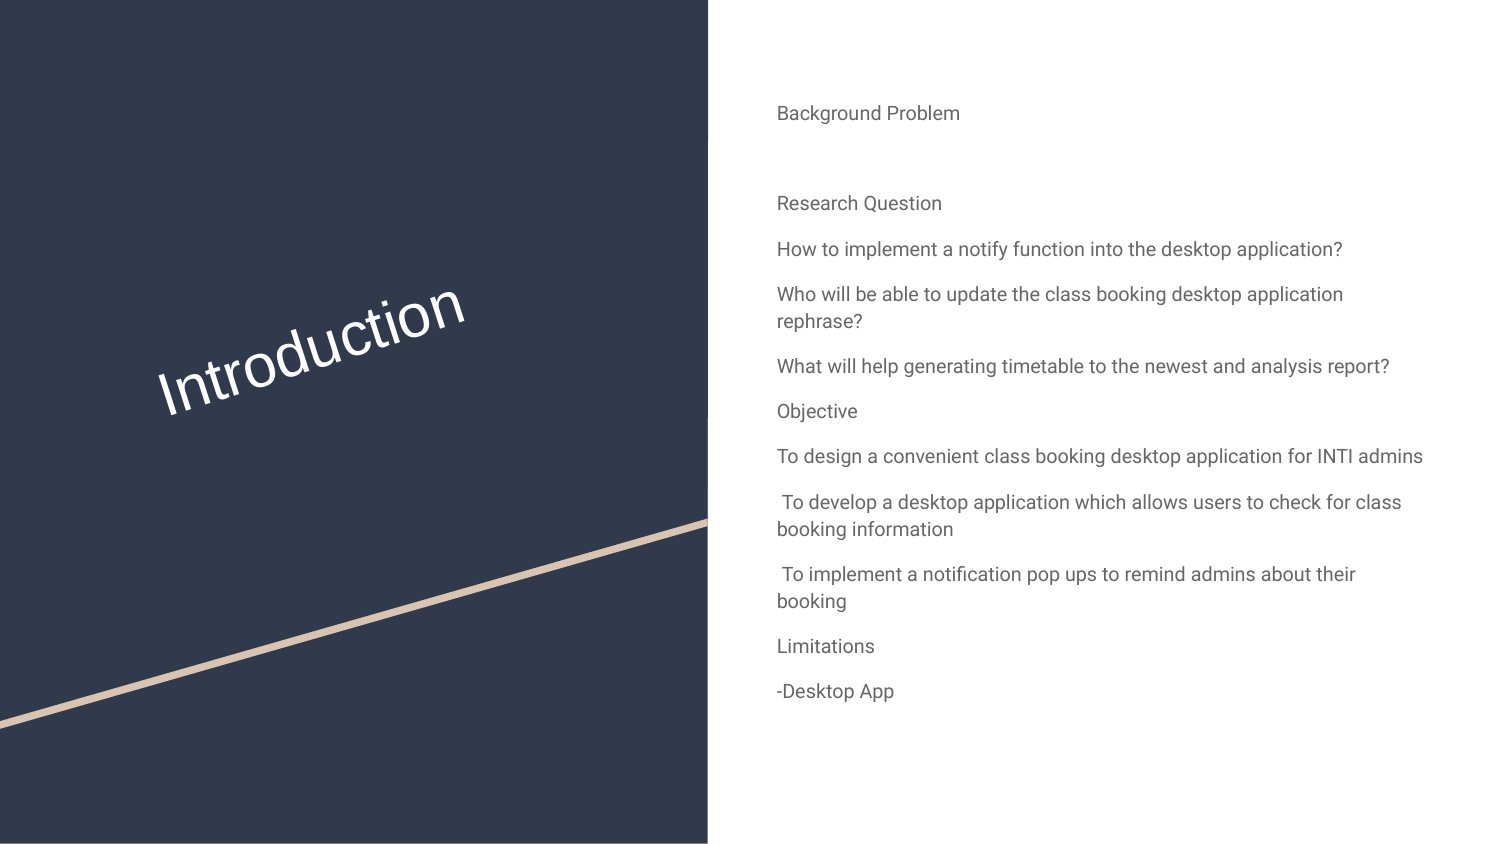

Background Problem

Research Question
How to implement a notify function into the desktop application?
Who will be able to update the class booking desktop application rephrase?
What will help generating timetable to the newest and analysis report?
Objective
To design a convenient class booking desktop application for INTI admins
 To develop a desktop application which allows users to check for class booking information
 To implement a notification pop ups to remind admins about their booking
Limitations
-Desktop App

# Introduction